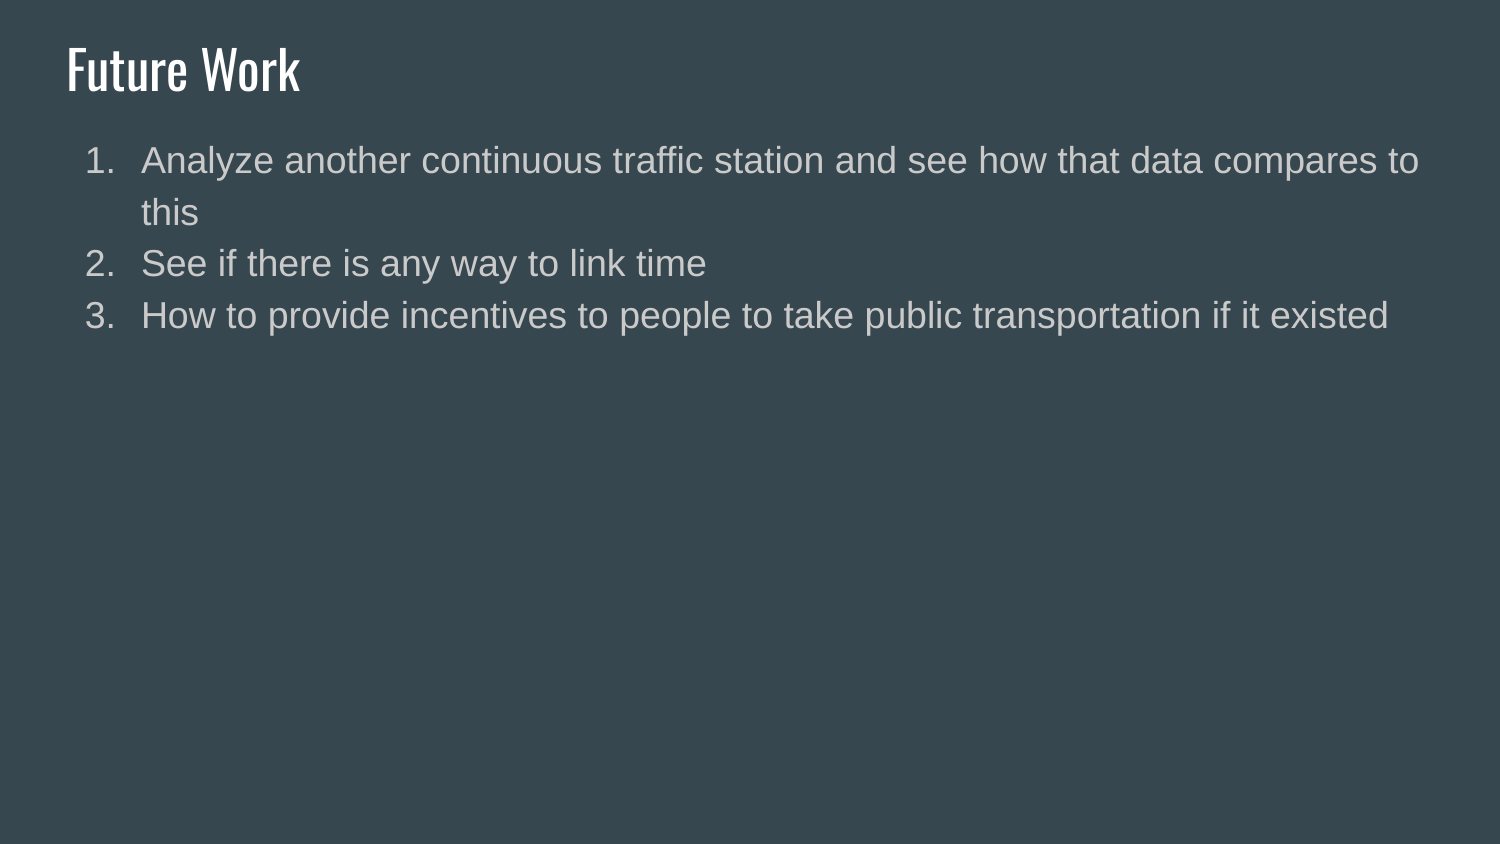

# Future Work
Analyze another continuous traffic station and see how that data compares to this
See if there is any way to link time
How to provide incentives to people to take public transportation if it existed